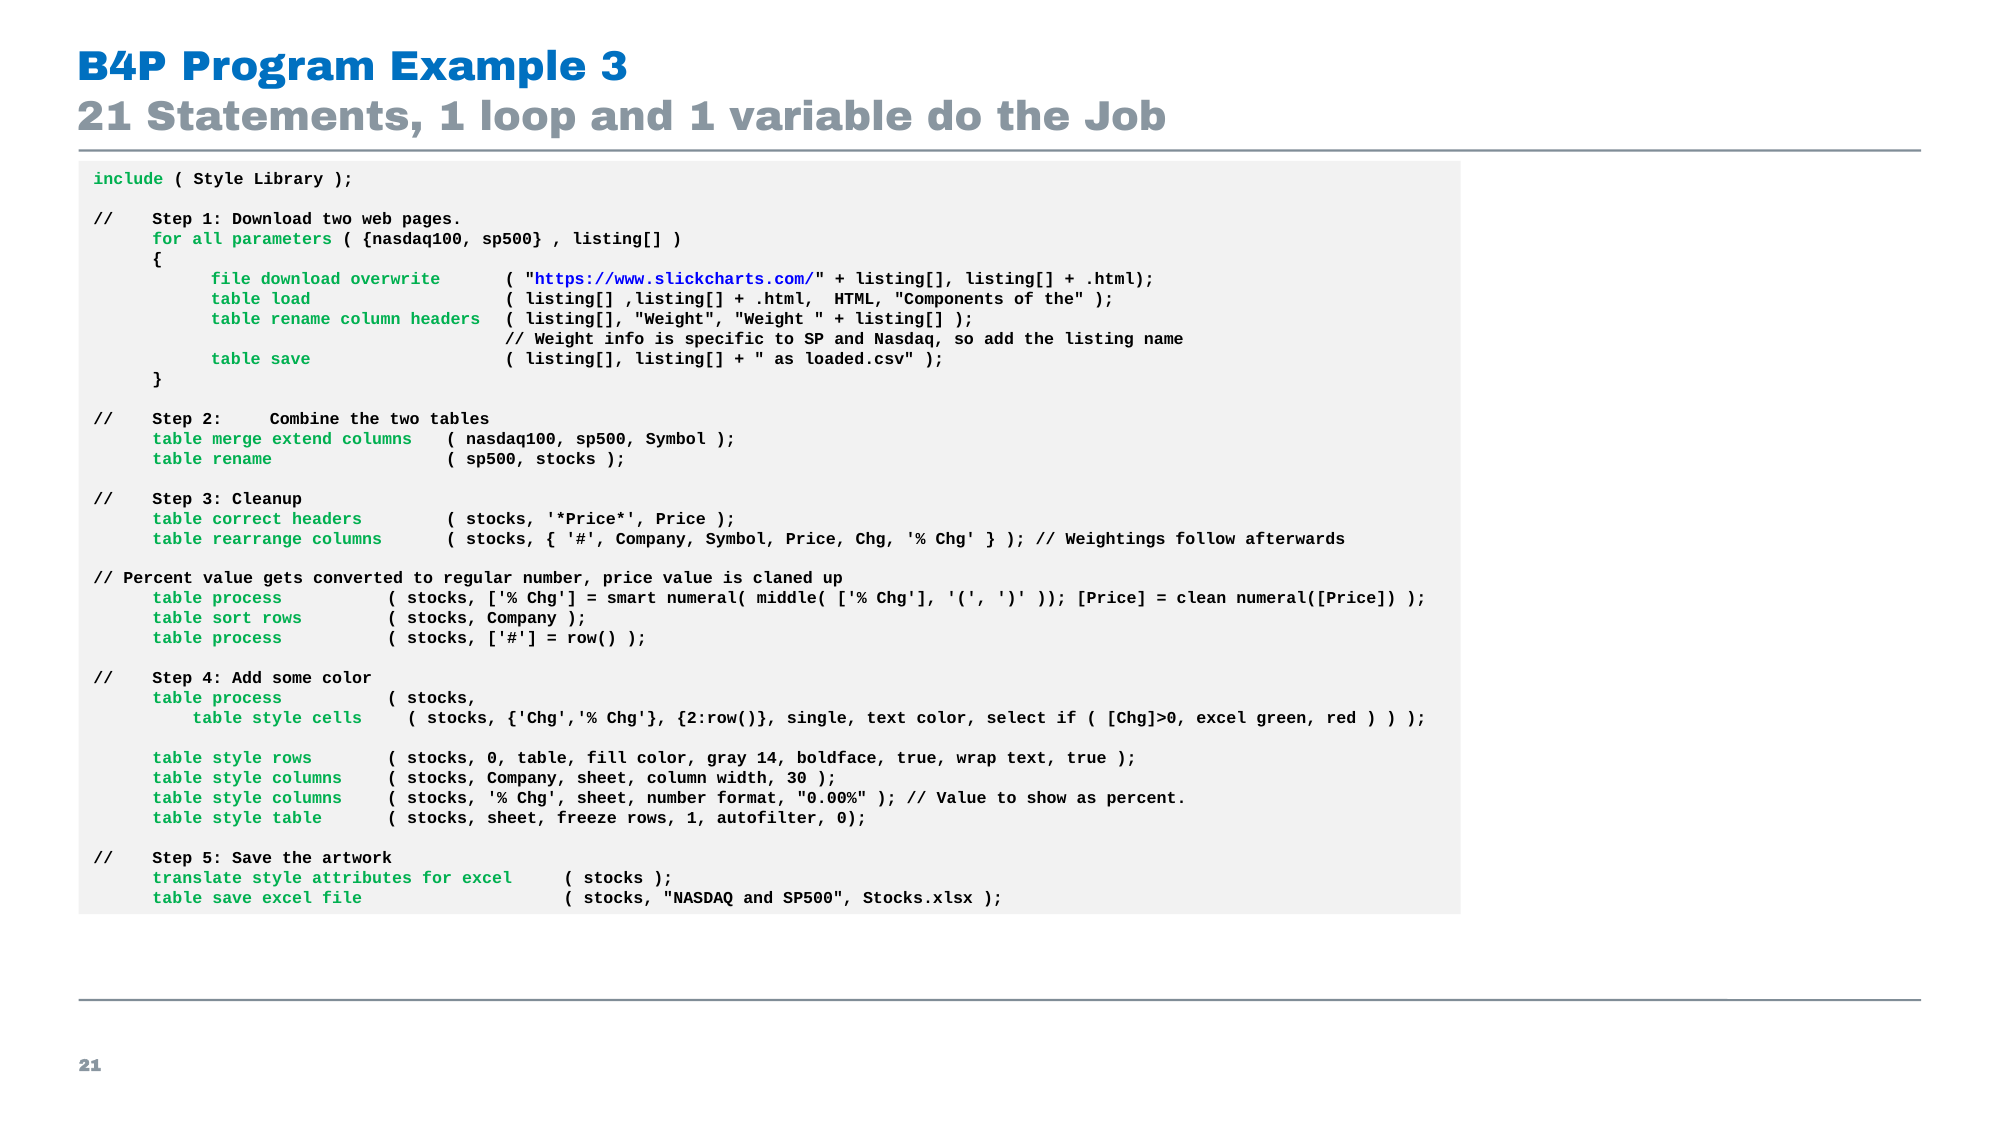

# B4P Program Example 3 21 Statements, 1 loop and 1 variable do the Job
include ( Style Library );

//	Step 1: Download two web pages.
	for all parameters ( {nasdaq100, sp500} , listing[] )
	{
		file download overwrite		( "https://www.slickcharts.com/" + listing[], listing[] + .html);
		table load				( listing[] ,listing[] + .html,  HTML, "Components of the" );
		table rename column headers	( listing[], "Weight", "Weight " + listing[] );
							// Weight info is specific to SP and Nasdaq, so add the listing name
		table save				( listing[], listing[] + " as loaded.csv" );
	}

//	Step 2:	Combine the two tables
	table merge extend columns	( nasdaq100, sp500, Symbol );
	table rename			( sp500, stocks );

//	Step 3: Cleanup
	table correct headers		( stocks, '*Price*', Price );
	table rearrange columns		( stocks, { '#', Company, Symbol, Price, Chg, '% Chg' } ); // Weightings follow afterwards

// Percent value gets converted to regular number, price value is claned up
	table process		( stocks, ['% Chg'] = smart numeral( middle( ['% Chg'], '(', ')' )); [Price] = clean numeral([Price]) );
	table sort rows		( stocks, Company );
	table process		( stocks, ['#'] = row() );

//	Step 4: Add some color
	table process		( stocks,
	    table style cells	  ( stocks, {'Chg','% Chg'}, {2:row()}, single, text color, select if ( [Chg]>0, excel green, red ) ) );

	table style rows		( stocks, 0, table, fill color, gray 14, boldface, true, wrap text, true );
	table style columns	( stocks, Company, sheet, column width, 30 );
	table style columns	( stocks, '% Chg', sheet, number format, "0.00%" ); // Value to show as percent.
	table style table		( stocks, sheet, freeze rows, 1, autofilter, 0);

//	Step 5: Save the artwork
	translate style attributes for excel	( stocks );
	table save excel file				( stocks, "NASDAQ and SP500", Stocks.xlsx );